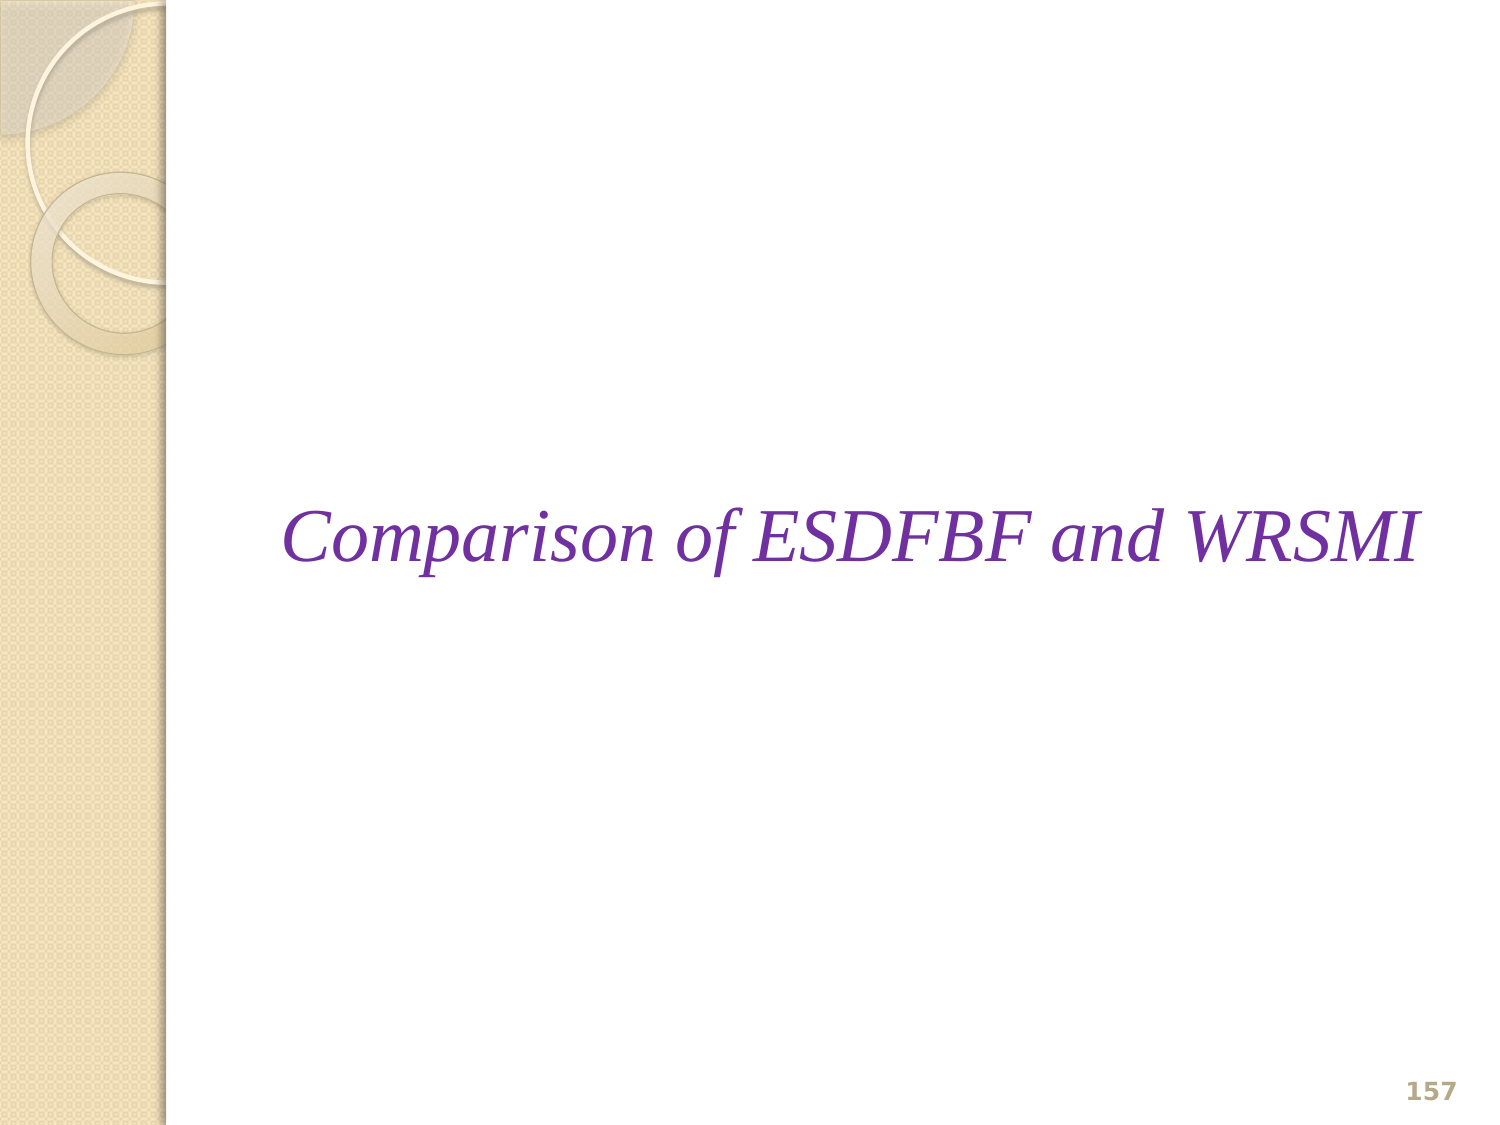

# Comparison of ESDFBF and WRSMI
157